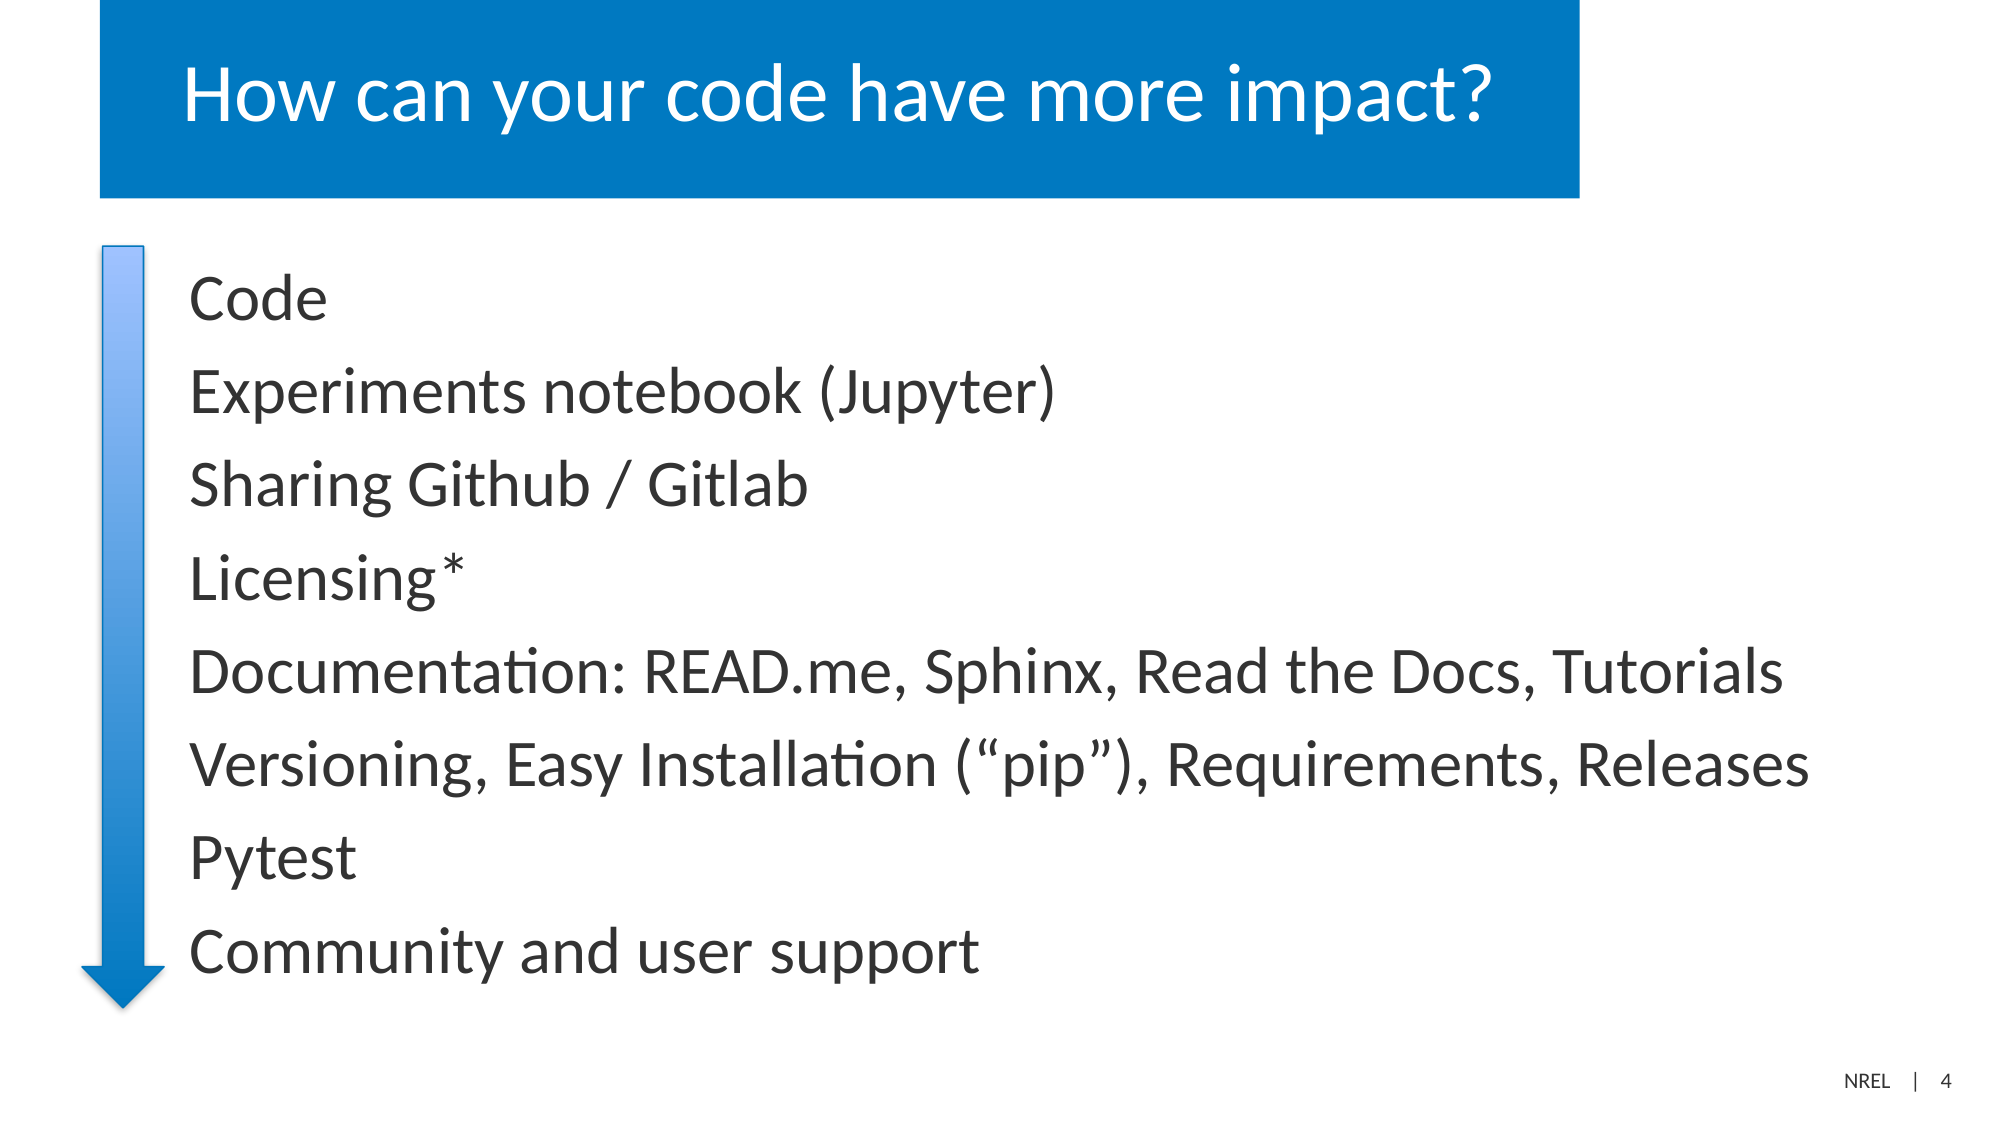

# How can your code have more impact?

Code
Experiments notebook (Jupyter)
Sharing Github / Gitlab
Licensing*
Documentation: READ.me, Sphinx, Read the Docs, Tutorials
Versioning, Easy Installation (“pip”), Requirements, Releases
Pytest
Community and user support